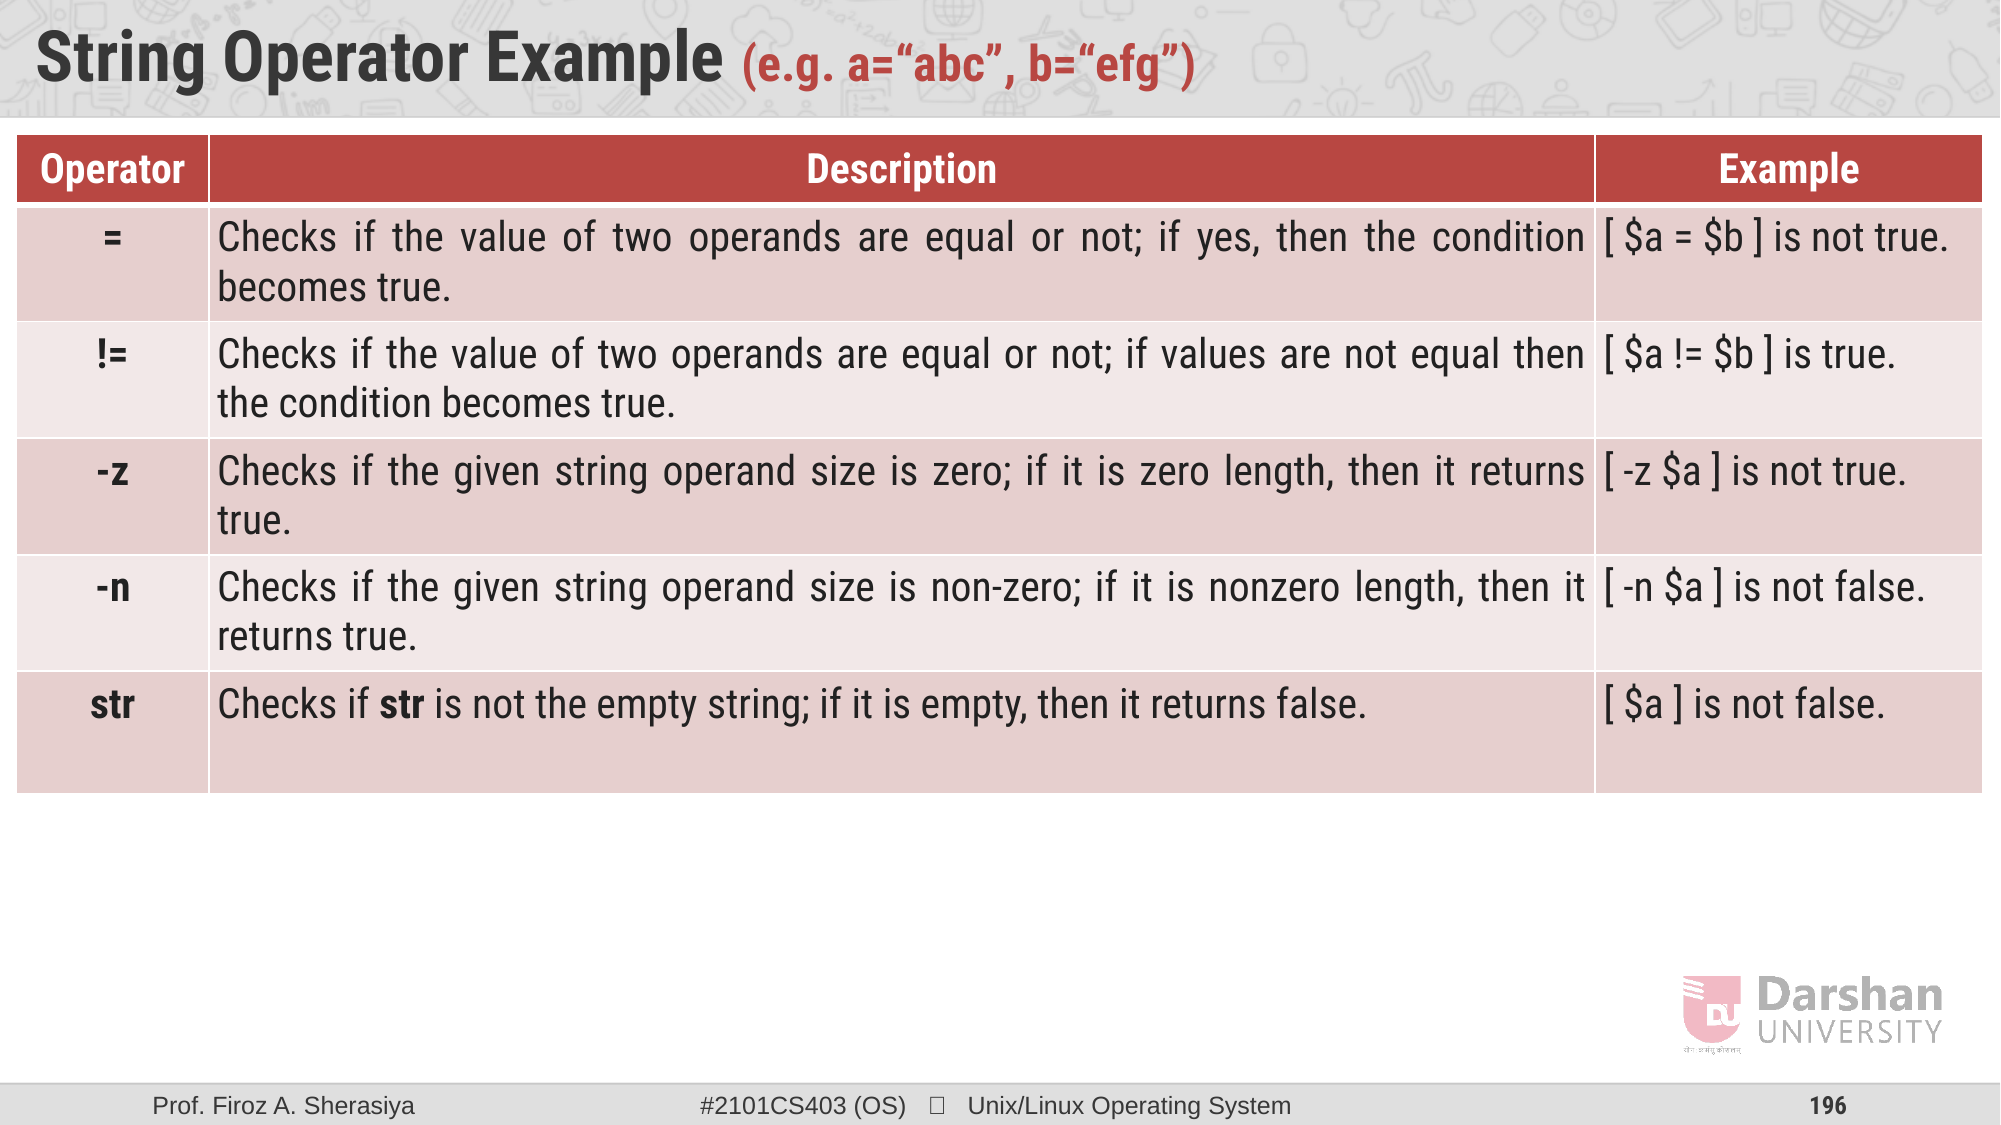

# String Operator Example (e.g. a=“abc”, b=“efg”)
| Operator | Description | Example |
| --- | --- | --- |
| = | Checks if the value of two operands are equal or not; if yes, then the condition becomes true. | [ $a = $b ] is not true. |
| != | Checks if the value of two operands are equal or not; if values are not equal then the condition becomes true. | [ $a != $b ] is true. |
| -z | Checks if the given string operand size is zero; if it is zero length, then it returns true. | [ -z $a ] is not true. |
| -n | Checks if the given string operand size is non-zero; if it is nonzero length, then it returns true. | [ -n $a ] is not false. |
| str | Checks if str is not the empty string; if it is empty, then it returns false. | [ $a ] is not false. |